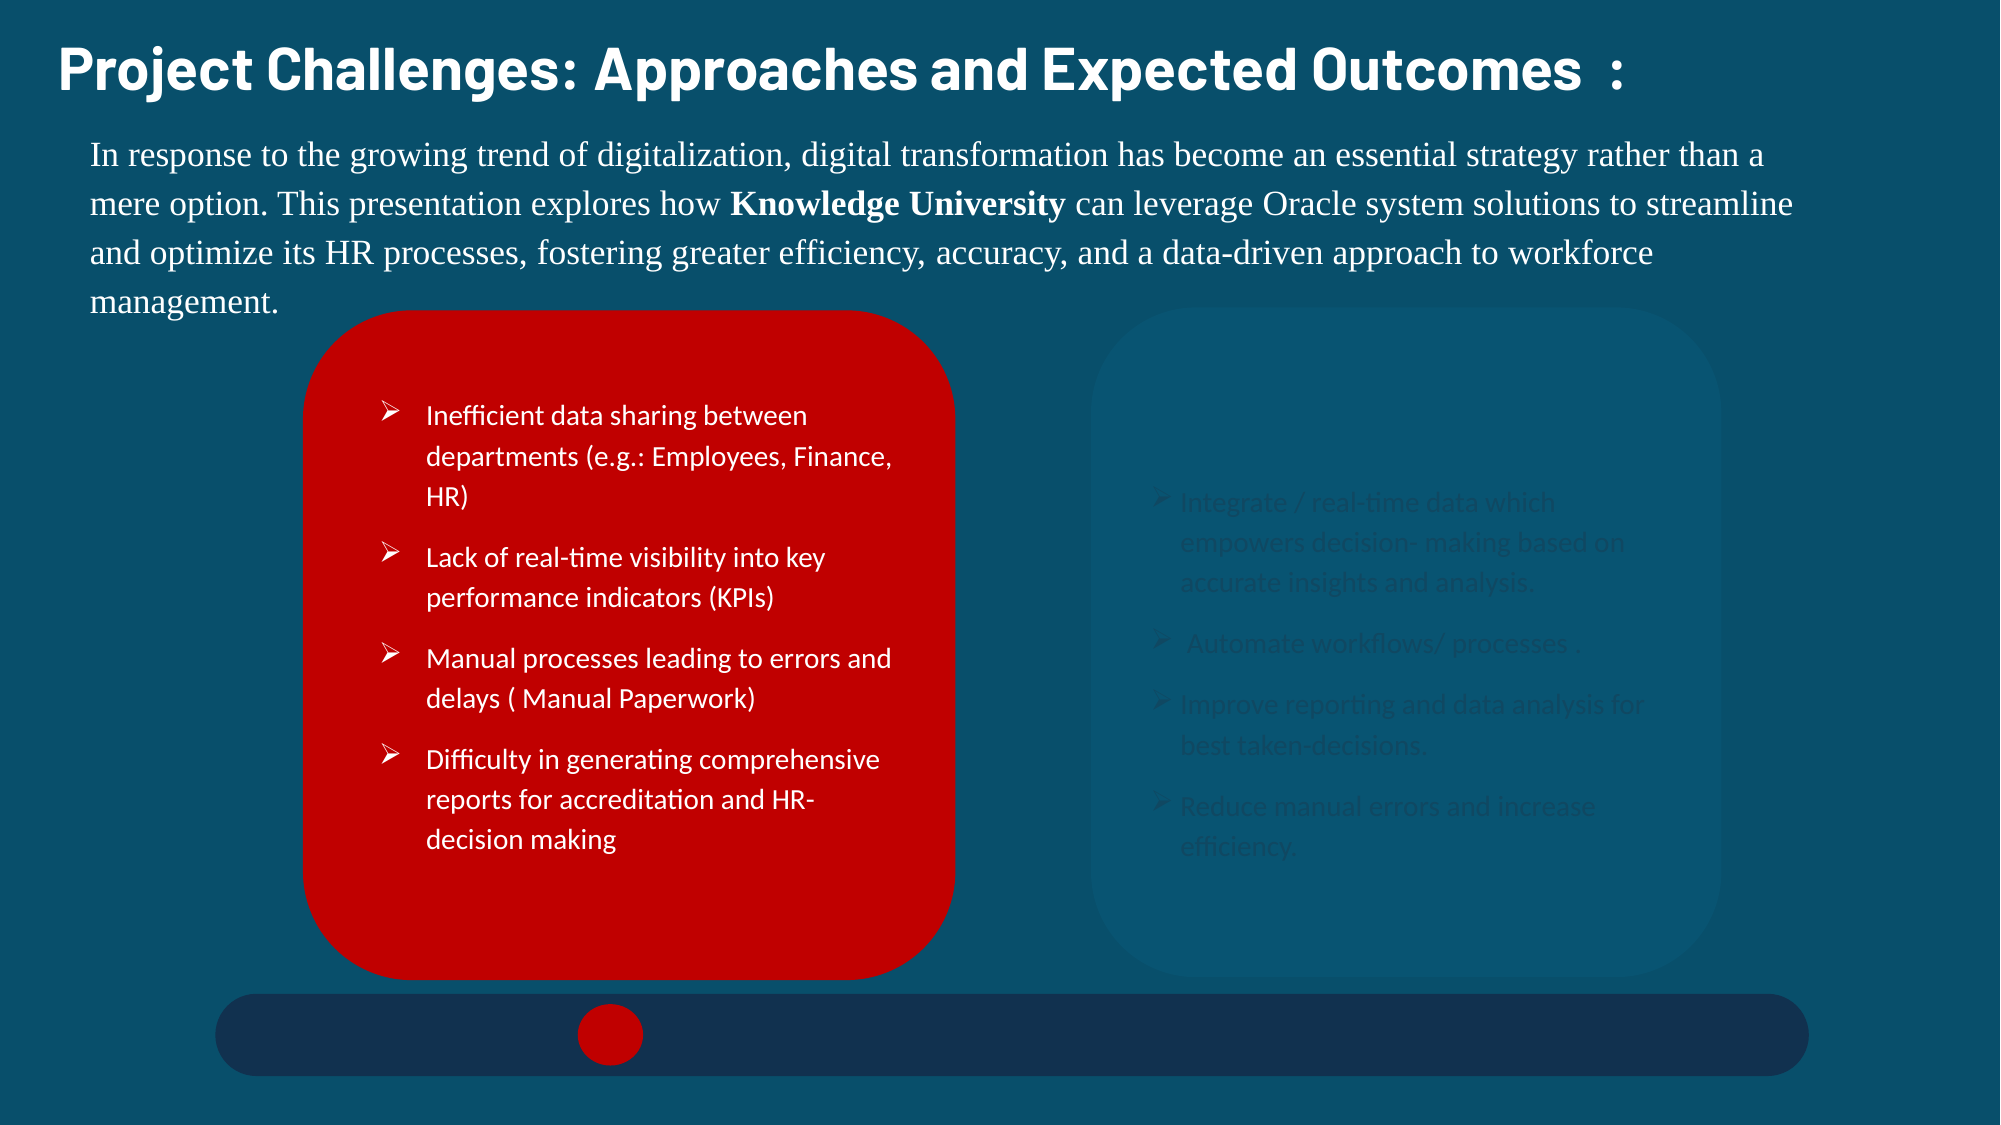

Project Challenges: Approaches and Expected Outcomes  :
In response to the growing trend of digitalization, digital transformation has become an essential strategy rather than a mere option. This presentation explores how Knowledge University can leverage Oracle system solutions to streamline and optimize its HR processes, fostering greater efficiency, accuracy, and a data-driven approach to workforce management.

Integrate / real-time data which empowers decision- making based on accurate insights and analysis.
 Automate workflows/ processes .
Improve reporting and data analysis for best taken-decisions.
Reduce manual errors and increase efficiency.
Inefficient data sharing between departments (e.g.: Employees, Finance, HR)
Lack of real-time visibility into key performance indicators (KPIs)
Manual processes leading to errors and delays ( Manual Paperwork)
Difficulty in generating comprehensive reports for accreditation and HR- decision making